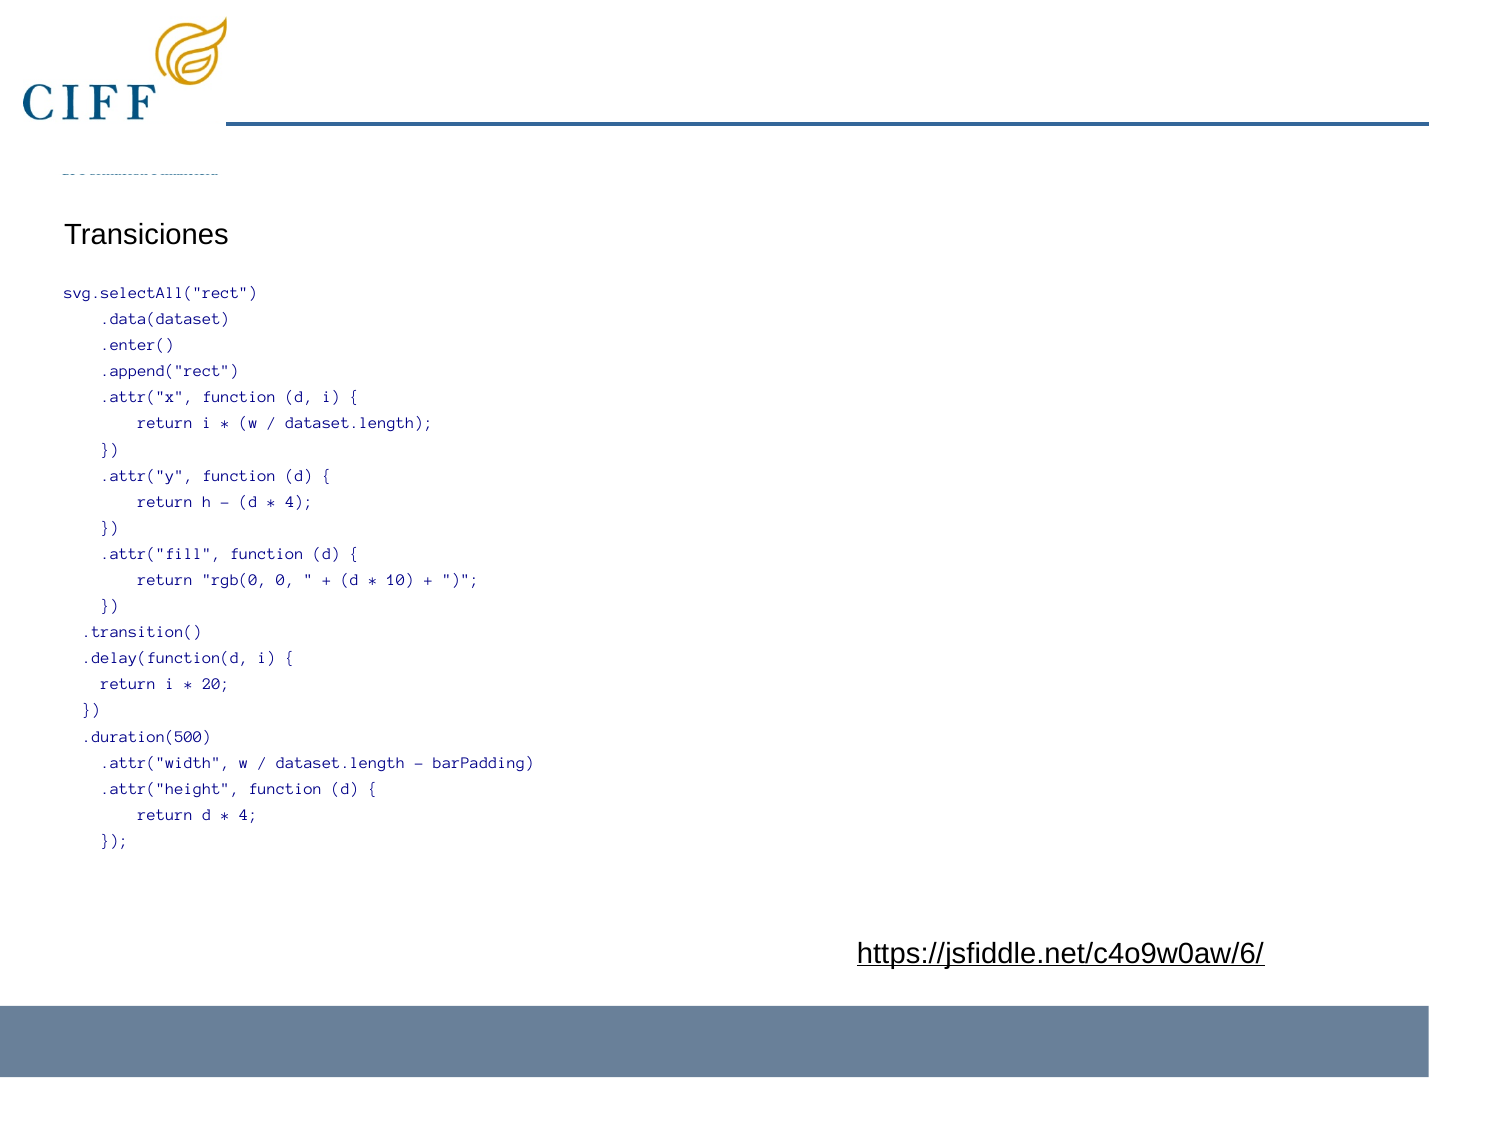

Transiciones

svg.selectAll("rect")
    .data(dataset)
    .enter()
    .append("rect")
    .attr("x", function (d, i) {
        return i * (w / dataset.length);
    })
    .attr("y", function (d) {
        return h - (d * 4);
    })
    .attr("fill", function (d) {
        return "rgb(0, 0, " + (d * 10) + ")";
    })
  .transition()
  .delay(function(d, i) {
    return i * 20;
  })
  .duration(500)
    .attr("width", w / dataset.length - barPadding)
    .attr("height", function (d) {
        return d * 4;
    });

https://jsfiddle.net/c4o9w0aw/6/
49